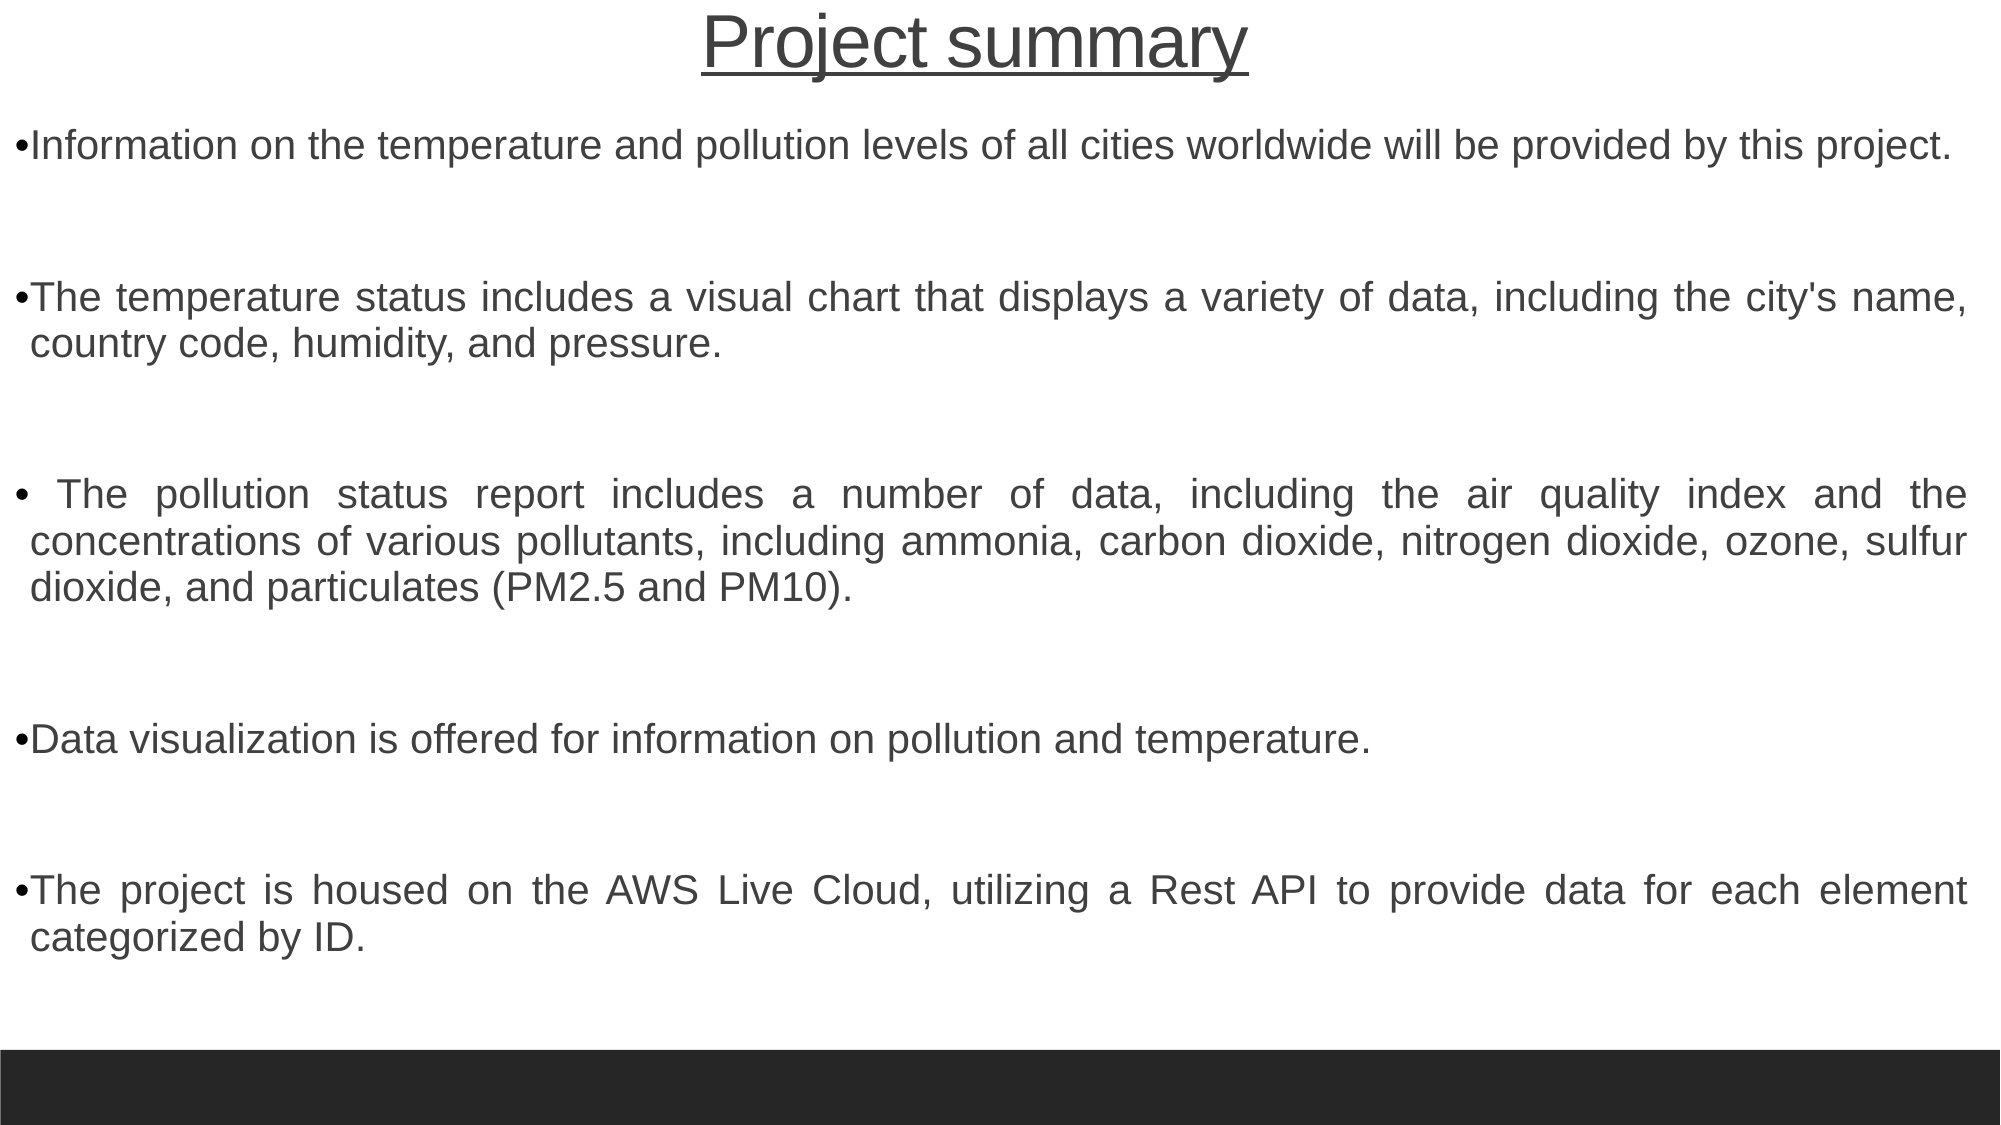

Project summary
Information on the temperature and pollution levels of all cities worldwide will be provided by this project.

The temperature status includes a visual chart that displays a variety of data, including the city's name, country code, humidity, and pressure.

 The pollution status report includes a number of data, including the air quality index and the concentrations of various pollutants, including ammonia, carbon dioxide, nitrogen dioxide, ozone, sulfur dioxide, and particulates (PM2.5 and PM10).

Data visualization is offered for information on pollution and temperature.

The project is housed on the AWS Live Cloud, utilizing a Rest API to provide data for each element categorized by ID.